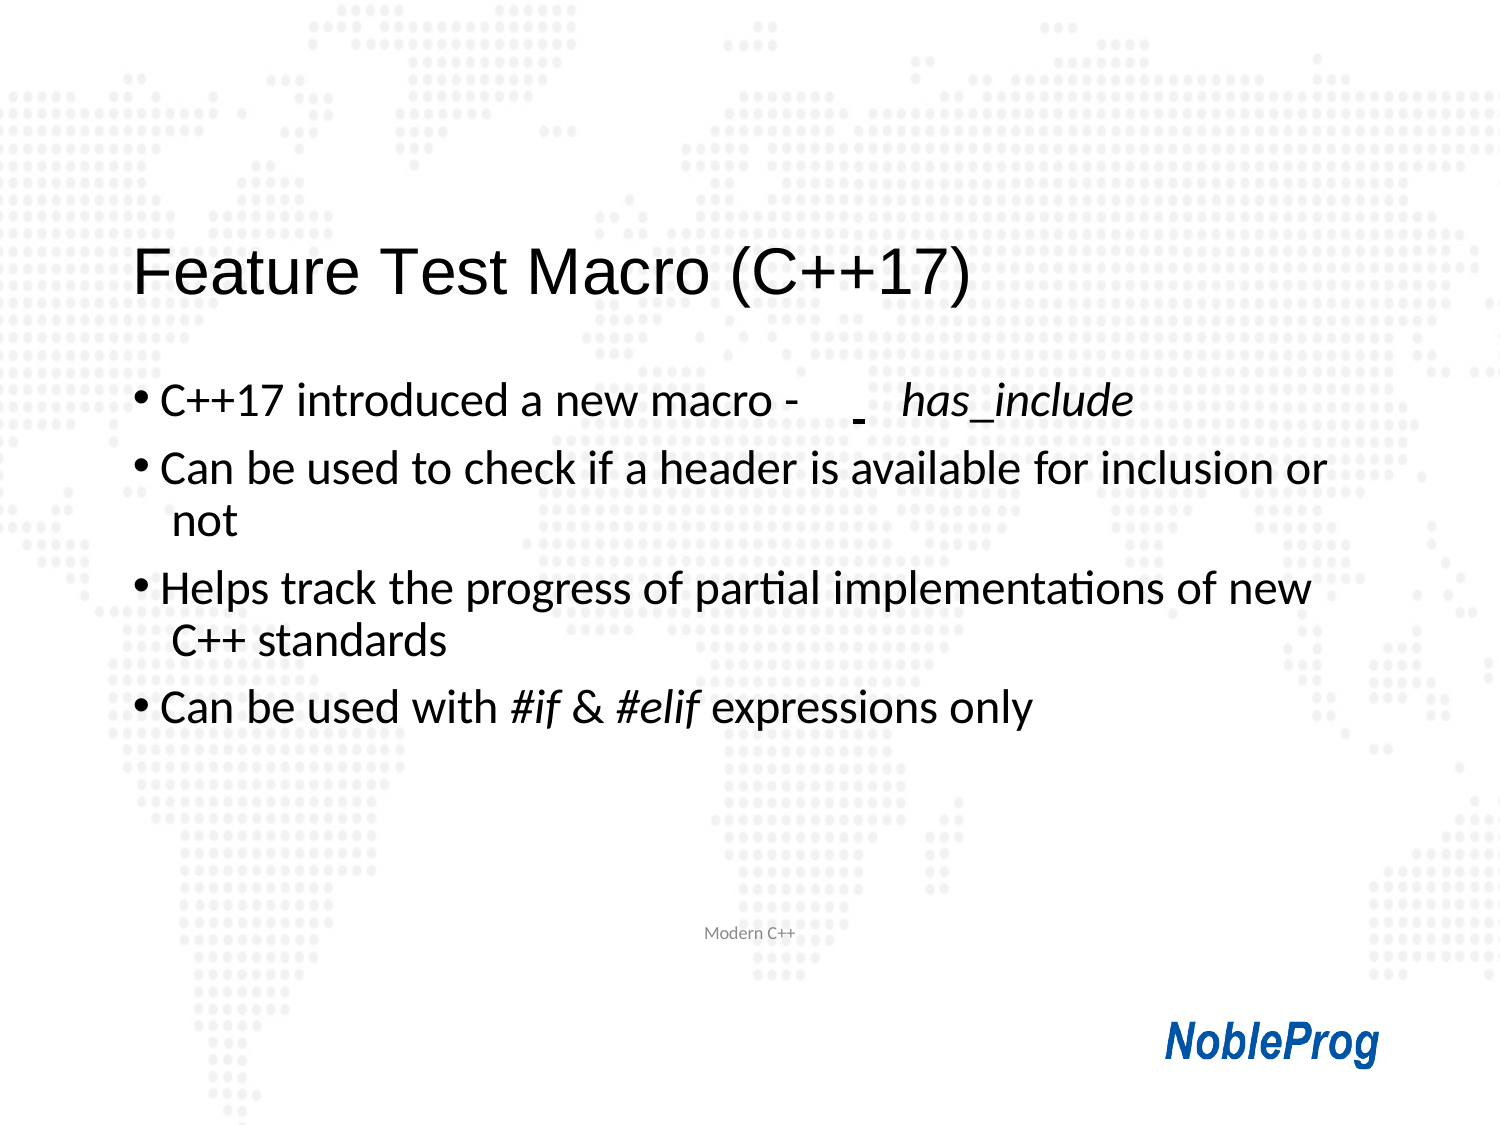

# Feature Test Macro (C++17)
C++17 introduced a new macro -	 	has_include
Can be used to check if a header is available for inclusion or  not
Helps track the progress of partial implementations of new  C++ standards
Can be used with #if & #elif expressions only
Modern C++